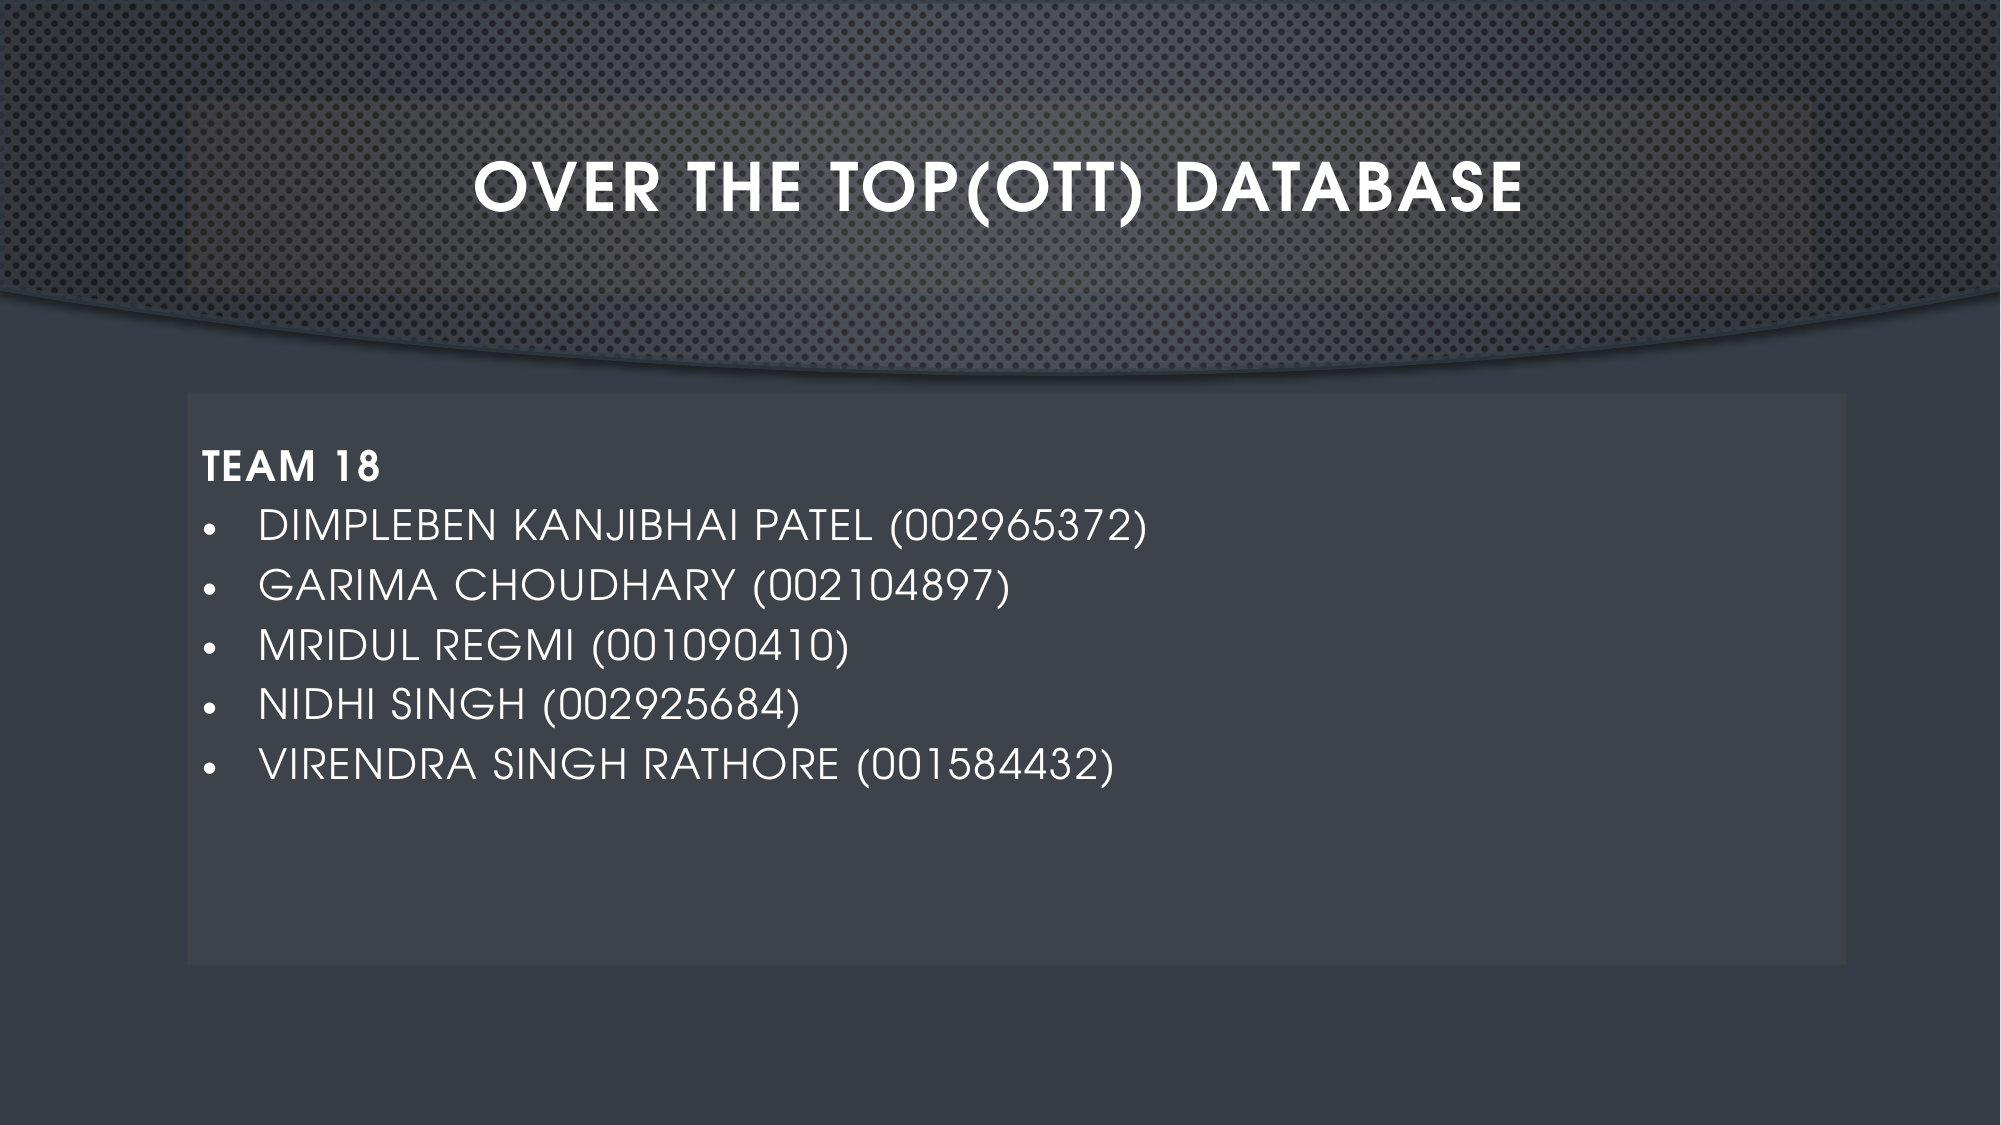

# OVER THE TOP(OTT) Database
Team 18
Dimpleben Kanjibhai Patel (002965372)
Garima Choudhary (002104897)
Mridul Regmi (001090410)
Nidhi Singh (002925684)
Virendra Singh Rathore (001584432)